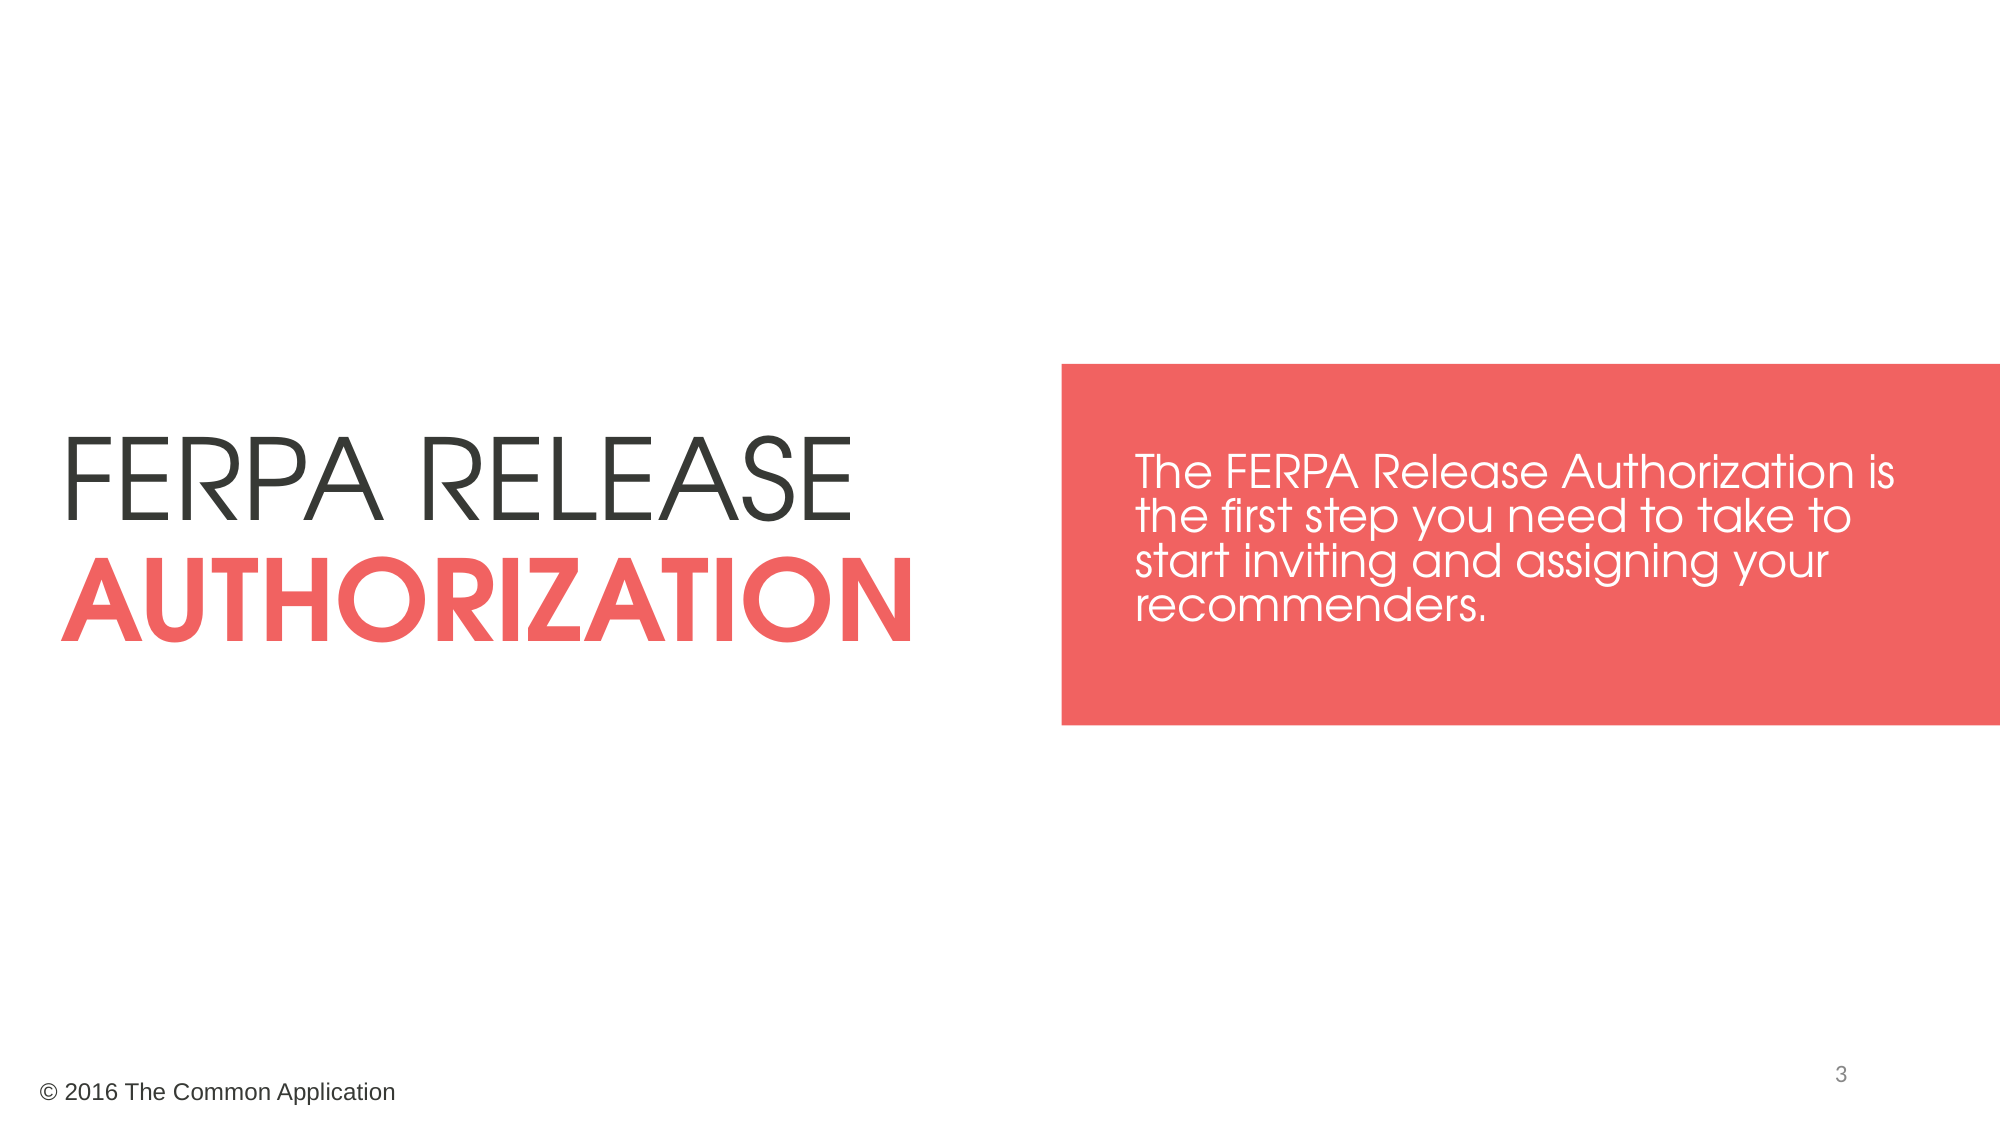

FERPA RELEASE
AUTHORIZATION
The FERPA Release Authorization is the first step you need to take to start inviting and assigning your recommenders.
3
© 2016 The Common Application